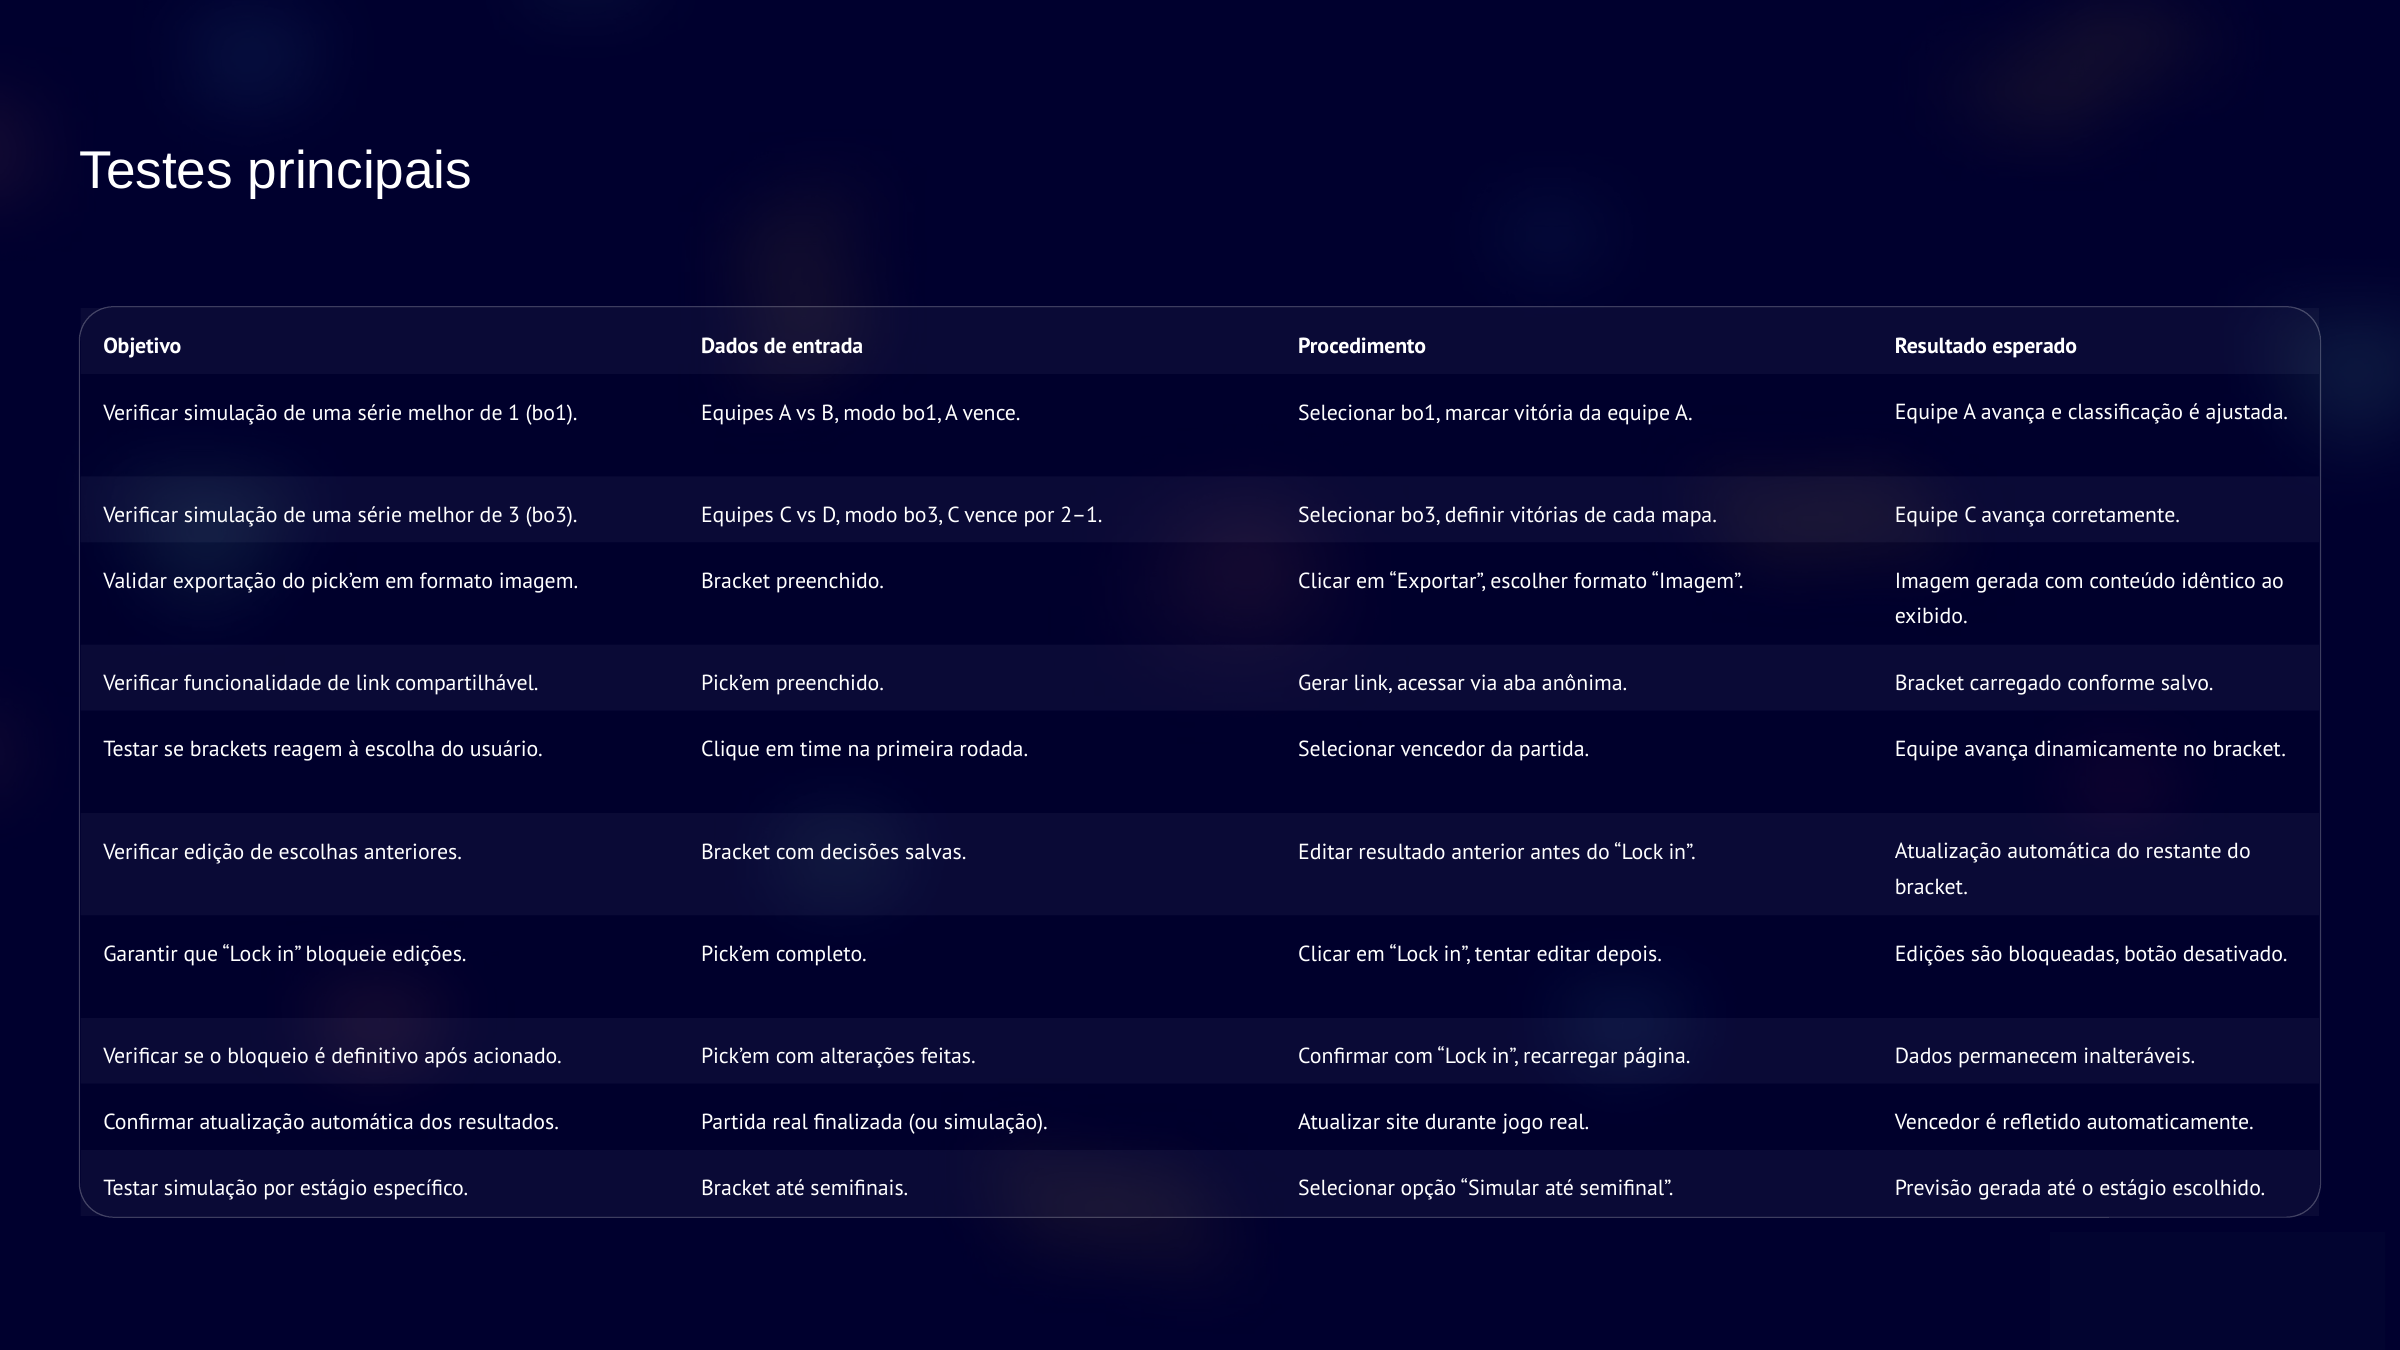

Testes principais

Objetivo
Dados de entrada
Procedimento
Resultado esperado

Verificar simulação de uma série melhor de 1 (bo1).
Equipes A vs B, modo bo1, A vence.
Selecionar bo1, marcar vitória da equipe A.
Equipe A avança e classificação é ajustada.

Verificar simulação de uma série melhor de 3 (bo3).
Equipes C vs D, modo bo3, C vence por 2–1.
Selecionar bo3, definir vitórias de cada mapa.
Equipe C avança corretamente.

Validar exportação do pick’em em formato imagem.
Bracket preenchido.
Clicar em “Exportar”, escolher formato “Imagem”.
Imagem gerada com conteúdo idêntico ao exibido.

Verificar funcionalidade de link compartilhável.
Pick’em preenchido.
Gerar link, acessar via aba anônima.
Bracket carregado conforme salvo.

Testar se brackets reagem à escolha do usuário.
Clique em time na primeira rodada.
Selecionar vencedor da partida.
Equipe avança dinamicamente no bracket.

Verificar edição de escolhas anteriores.
Bracket com decisões salvas.
Editar resultado anterior antes do “Lock in”.
Atualização automática do restante do bracket.

Garantir que “Lock in” bloqueie edições.
Pick’em completo.
Clicar em “Lock in”, tentar editar depois.
Edições são bloqueadas, botão desativado.

Verificar se o bloqueio é definitivo após acionado.
Pick’em com alterações feitas.
Confirmar com “Lock in”, recarregar página.
Dados permanecem inalteráveis.

Confirmar atualização automática dos resultados.
Partida real finalizada (ou simulação).
Atualizar site durante jogo real.
Vencedor é refletido automaticamente.

Testar simulação por estágio específico.
Bracket até semifinais.
Selecionar opção “Simular até semifinal”.
Previsão gerada até o estágio escolhido.